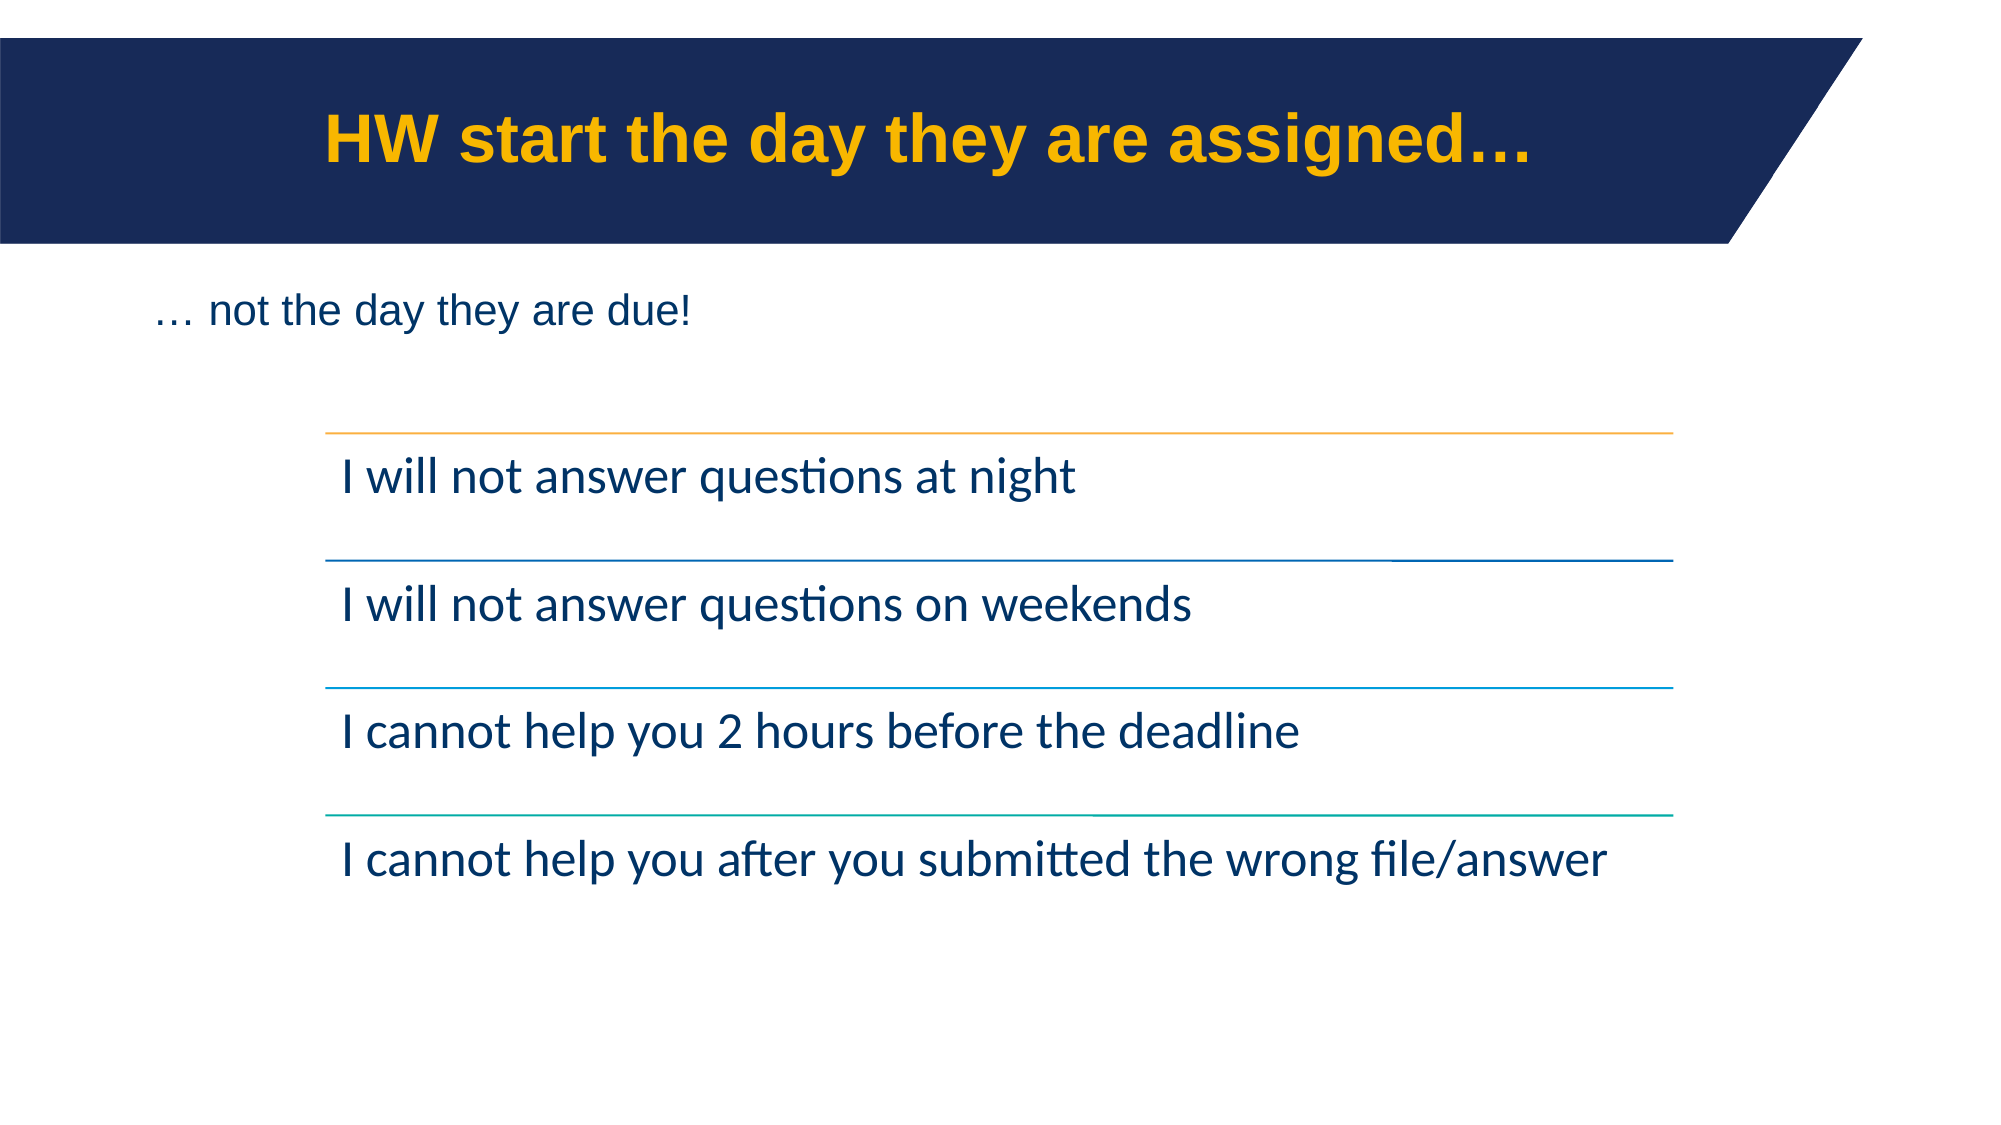

# HW start the day they are assigned…
… not the day they are due!
I will not answer questions at night
I will not answer questions on weekends
I cannot help you 2 hours before the deadline
I cannot help you after you submitted the wrong file/answer